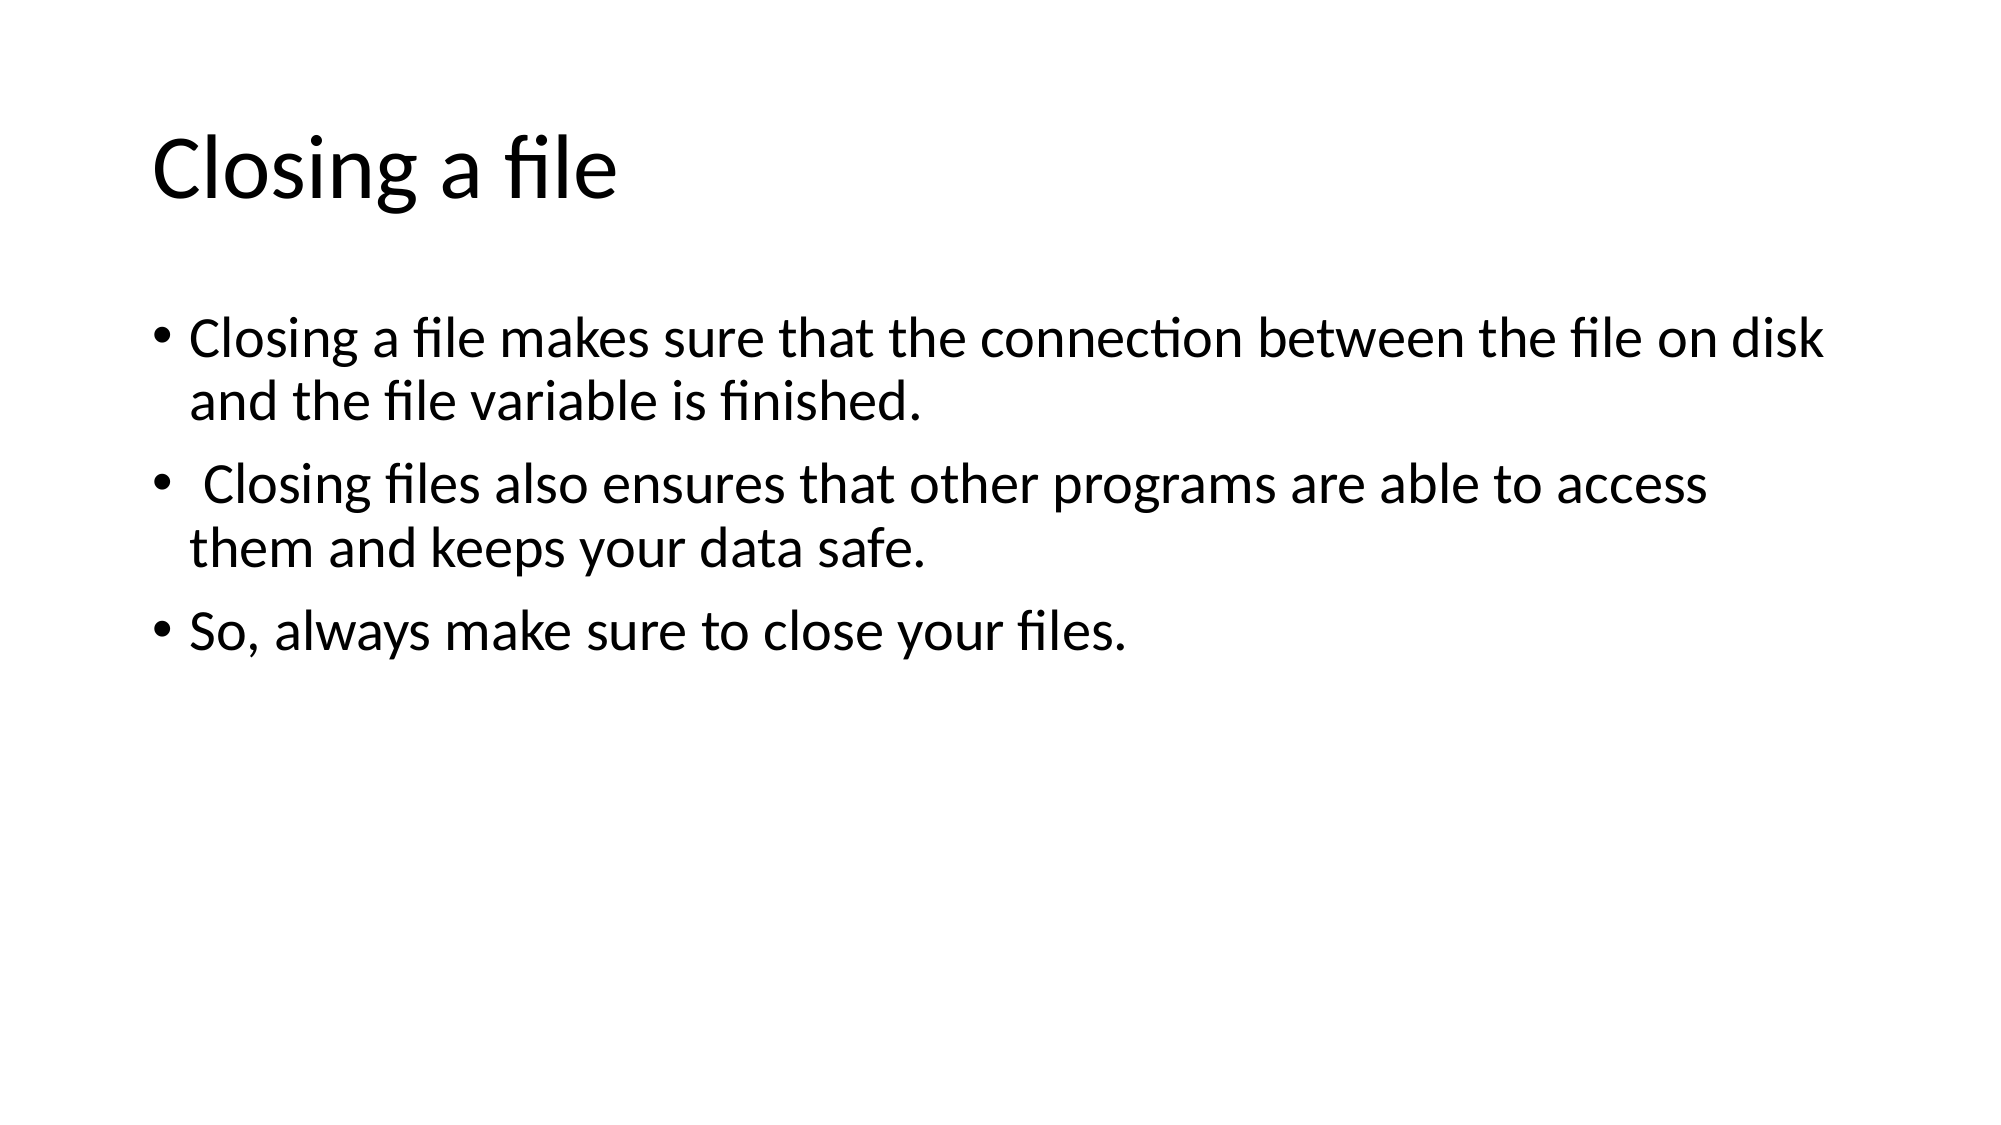

# Closing a file
Closing a file makes sure that the connection between the file on disk and the file variable is finished.
 Closing files also ensures that other programs are able to access them and keeps your data safe.
So, always make sure to close your files.